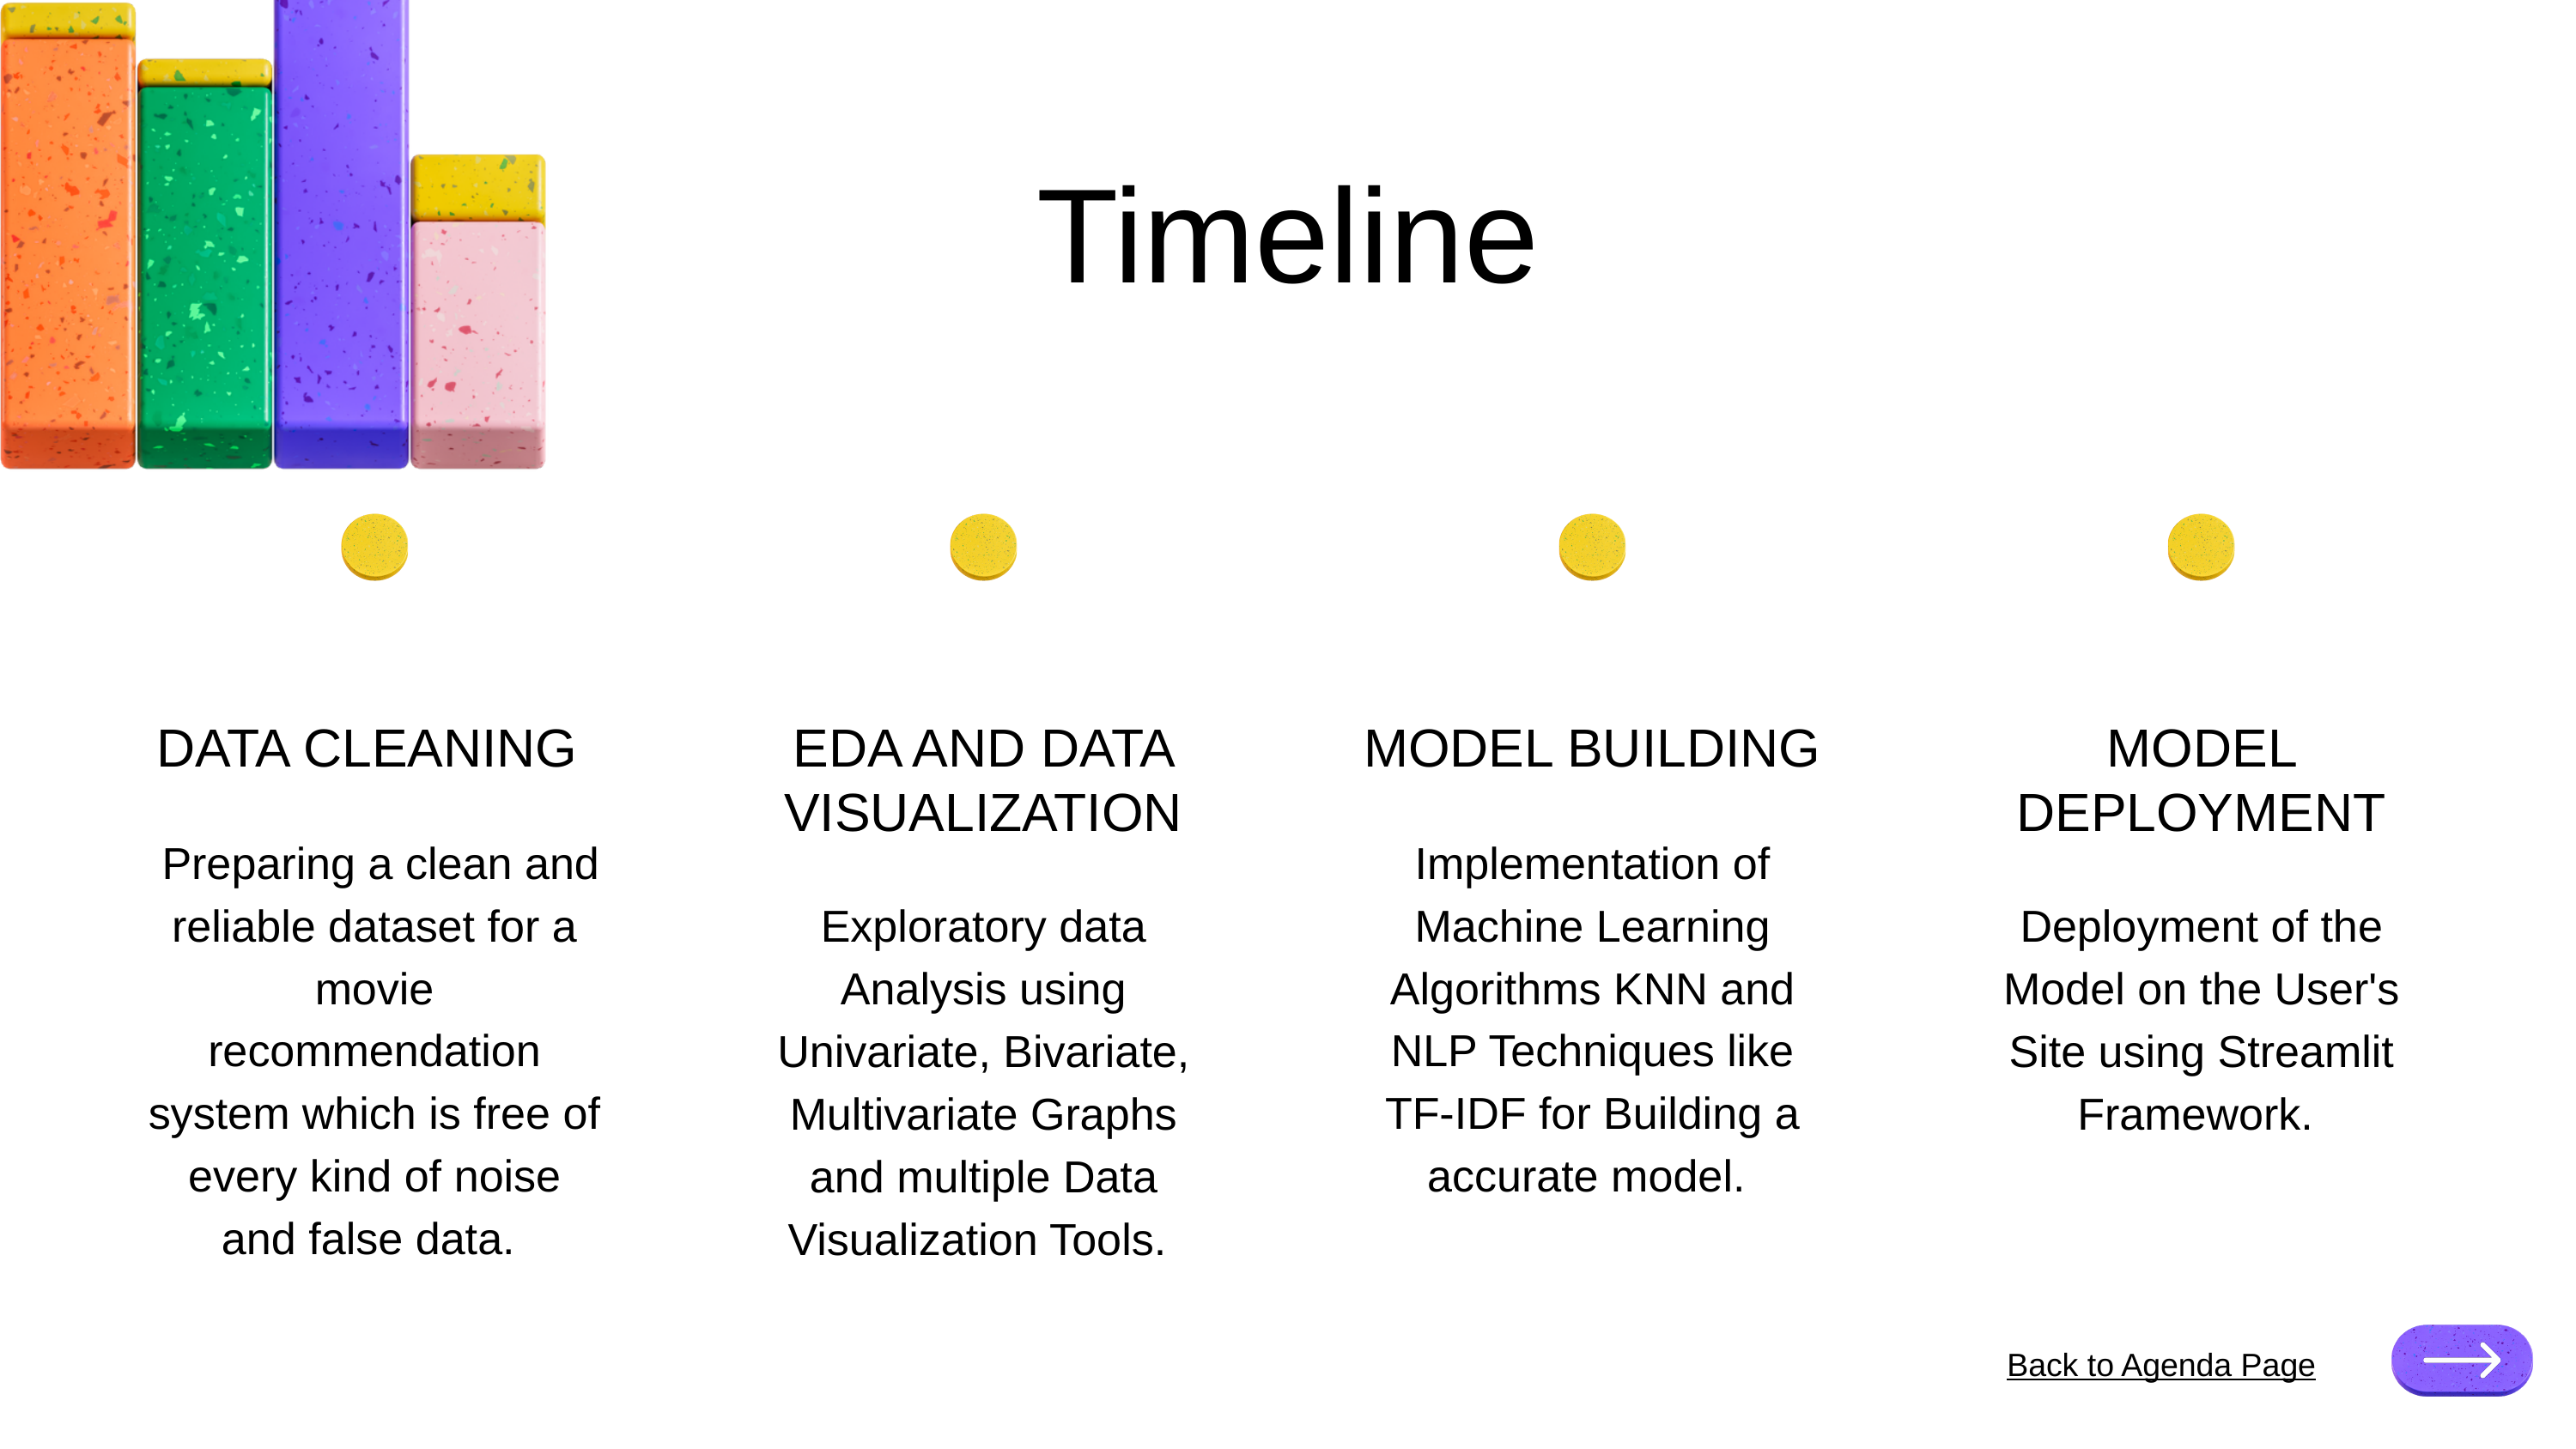

Timeline

EDA AND DATA VISUALIZATION
Exploratory data Analysis using Univariate, Bivariate, Multivariate Graphs and multiple Data Visualization Tools.

MODEL BUILDING
Implementation of Machine Learning Algorithms KNN and NLP Techniques like TF-IDF for Building a accurate model.

MODEL DEPLOYMENT
Deployment of the Model on the User's Site using Streamlit Framework.

DATA CLEANING
 Preparing a clean and reliable dataset for a movie recommendation system which is free of every kind of noise and false data.

Back to Agenda Page